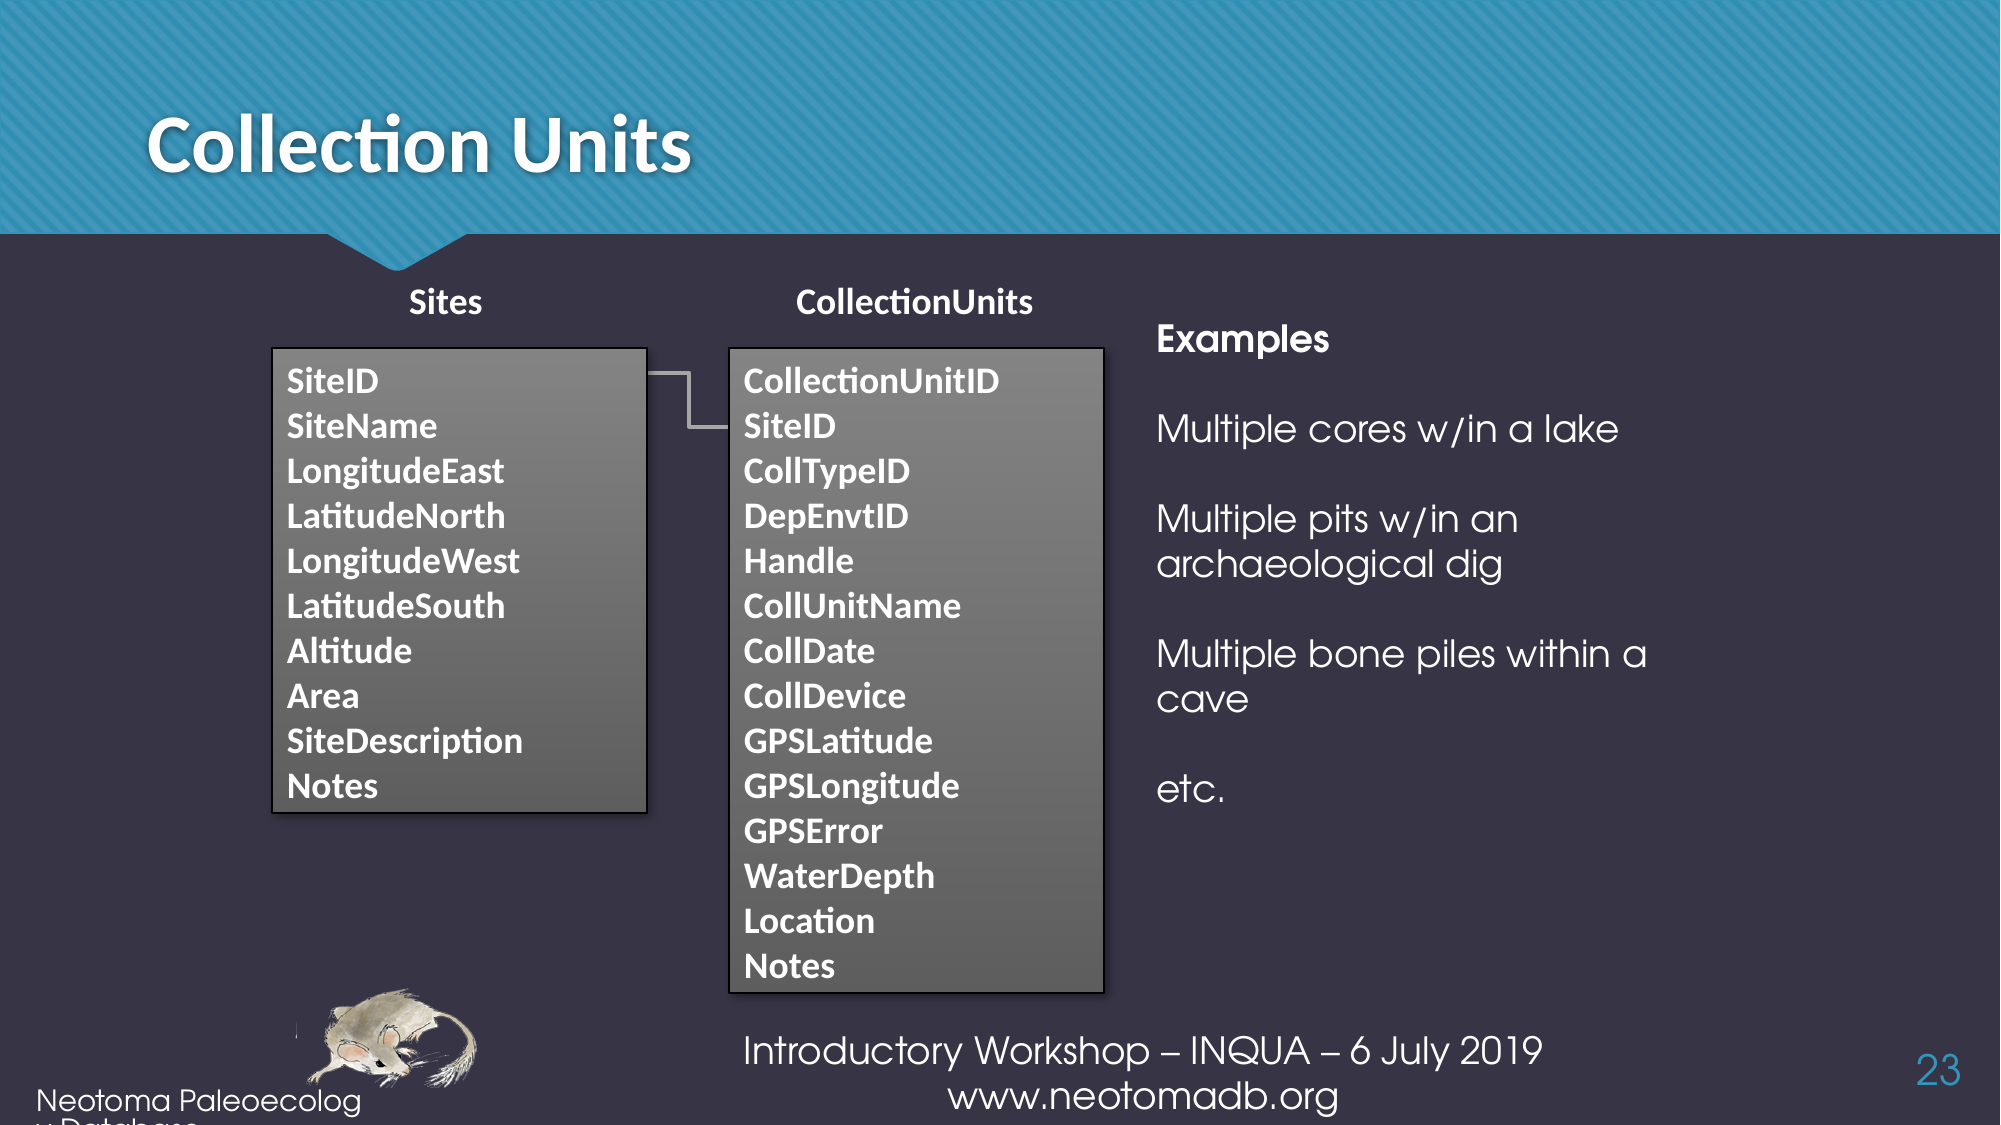

# Collection Units
CollectionUnits
Sites
SiteID
SiteName
LongitudeEast
LatitudeNorth
LongitudeWest
LatitudeSouth
Altitude
Area
SiteDescription
Notes
CollectionUnitID
SiteID
CollTypeID
DepEnvtID
Handle
CollUnitName
CollDate
CollDevice
GPSLatitude
GPSLongitude
GPSError
WaterDepth
Location
Notes
Examples

Multiple cores w/in a lake

Multiple pits w/in an archaeological dig

Multiple bone piles within a cave

etc.
Introductory Workshop – INQUA – 6 July 2019 www.neotomadb.org
23
Neotoma Paleoecology Database